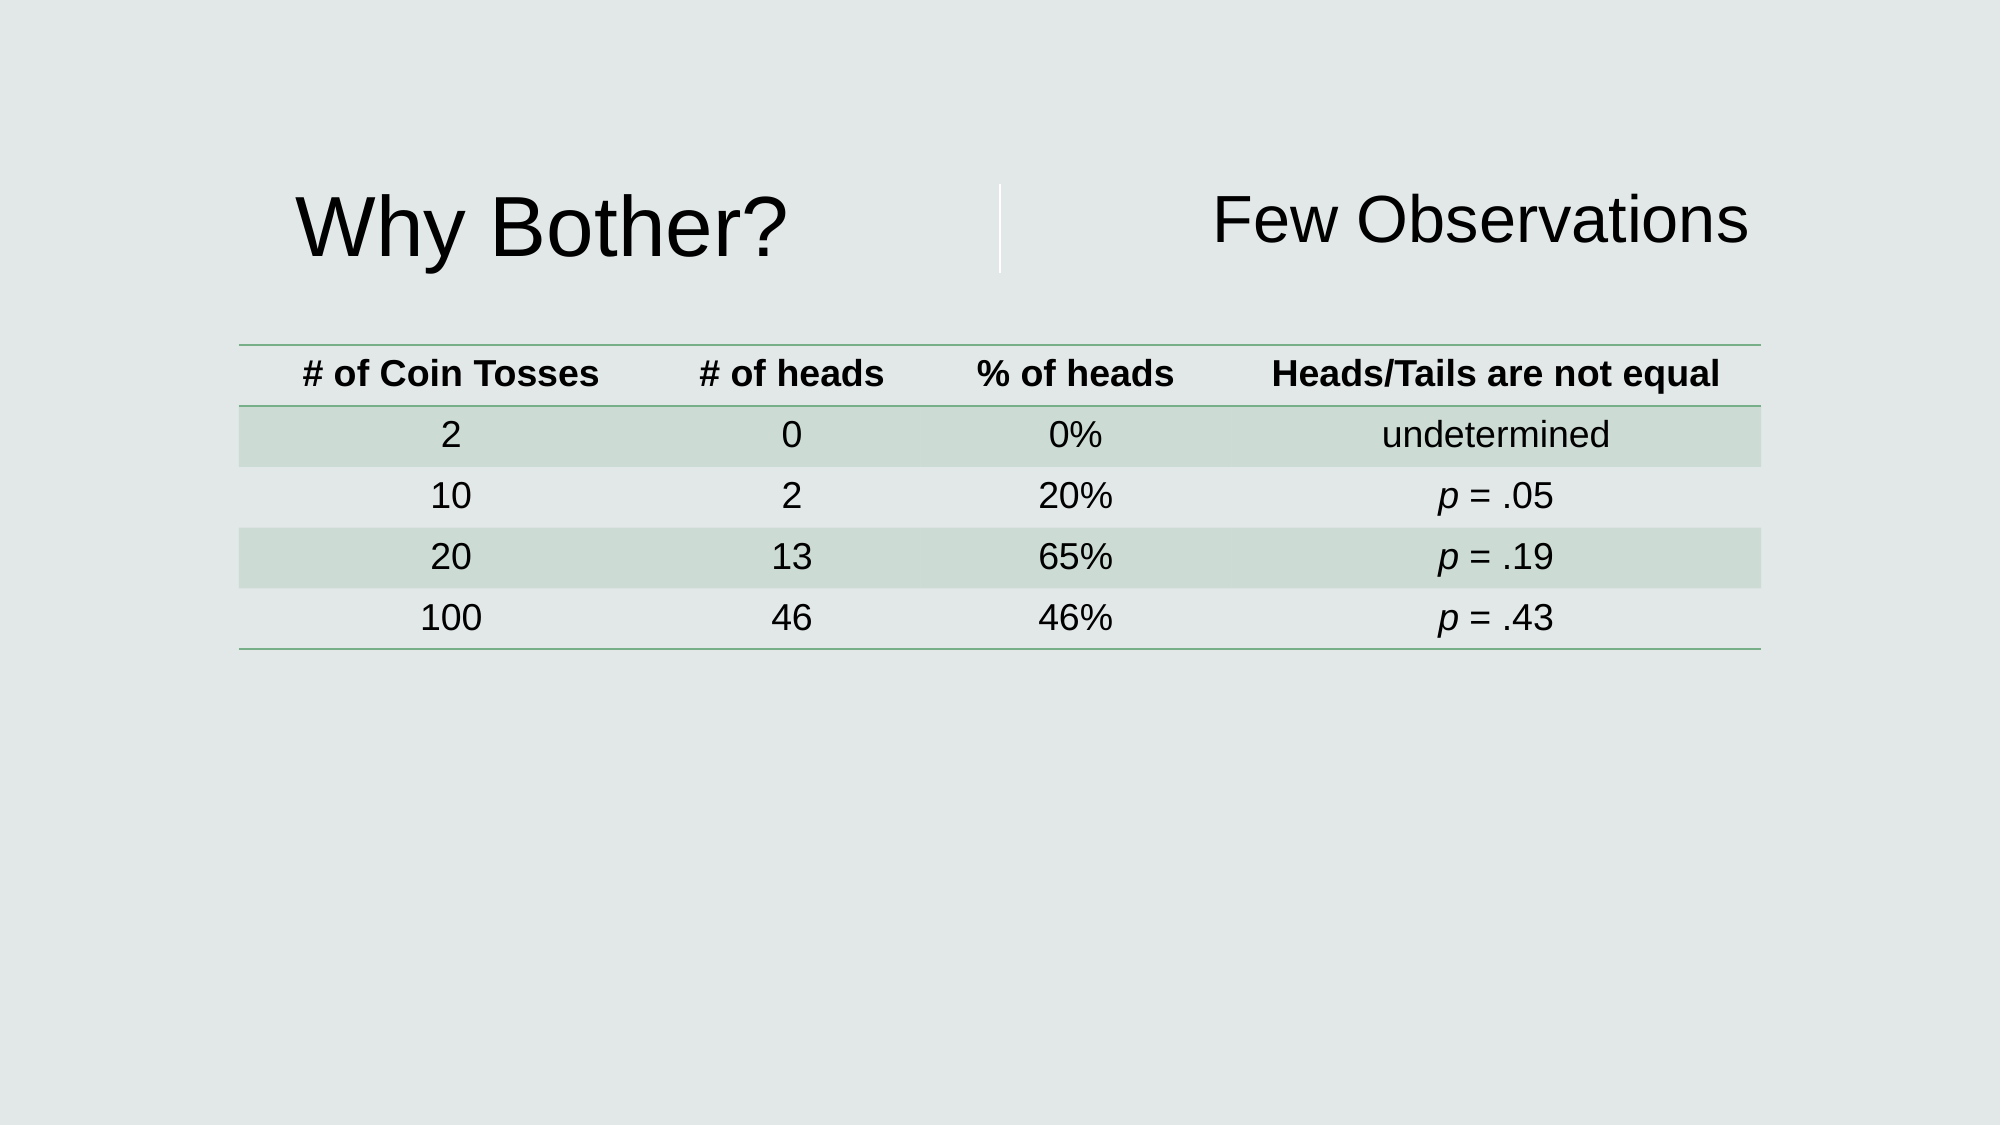

# Why Bother?
Few Observations
| # of Coin Tosses | # of heads | % of heads | Heads/Tails are not equal |
| --- | --- | --- | --- |
| 2 | 0 | 0% | undetermined |
| 10 | 2 | 20% | p = .05 |
| 20 | 13 | 65% | p = .19 |
| 100 | 46 | 46% | p = .43 |